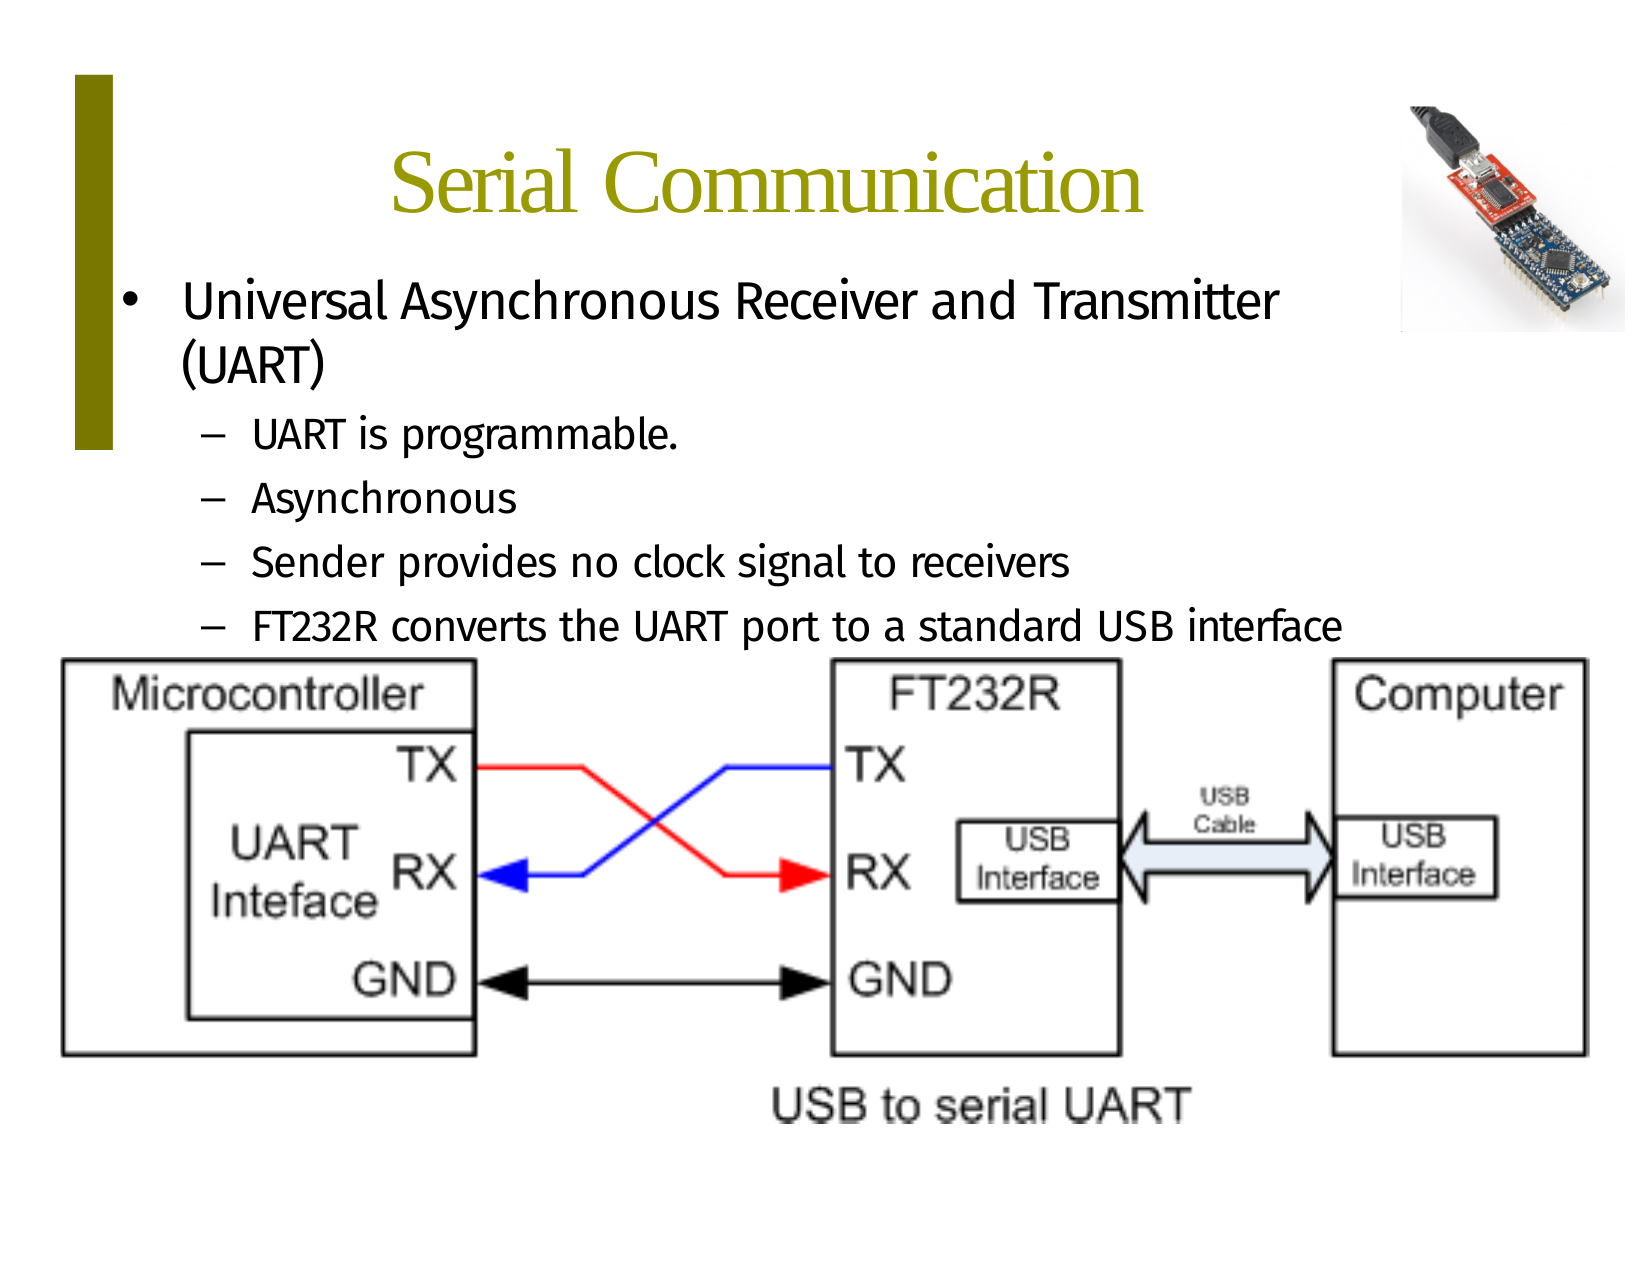

# Serial Communication
Universal Asynchronous Receiver and Transmitter (UART)
UART is programmable.
Asynchronous
Sender provides no clock signal to receivers
FT232R converts the UART port to a standard USB interface